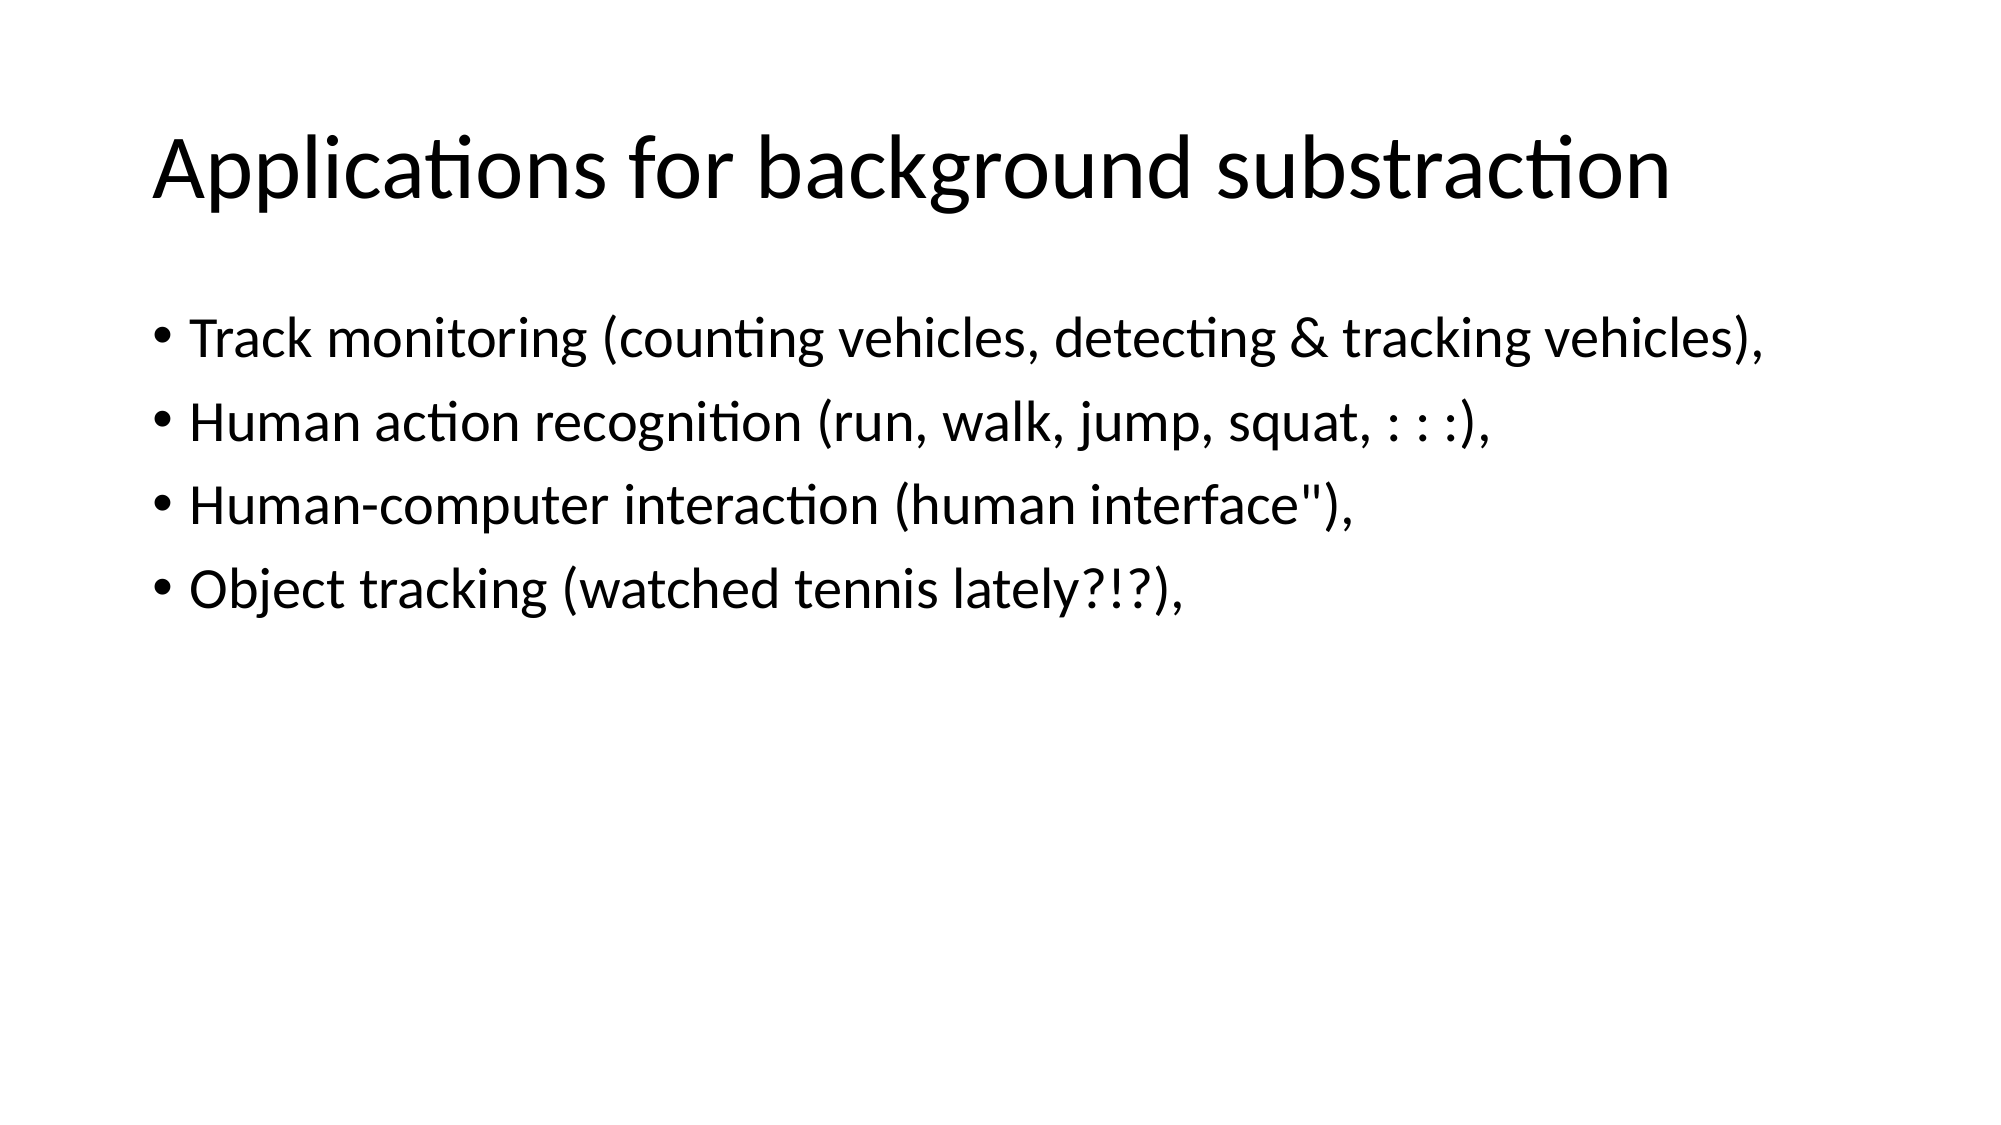

# Applications for background substraction
Track monitoring (counting vehicles, detecting & tracking vehicles),
Human action recognition (run, walk, jump, squat, : : :),
Human-computer interaction (human interface"),
Object tracking (watched tennis lately?!?),